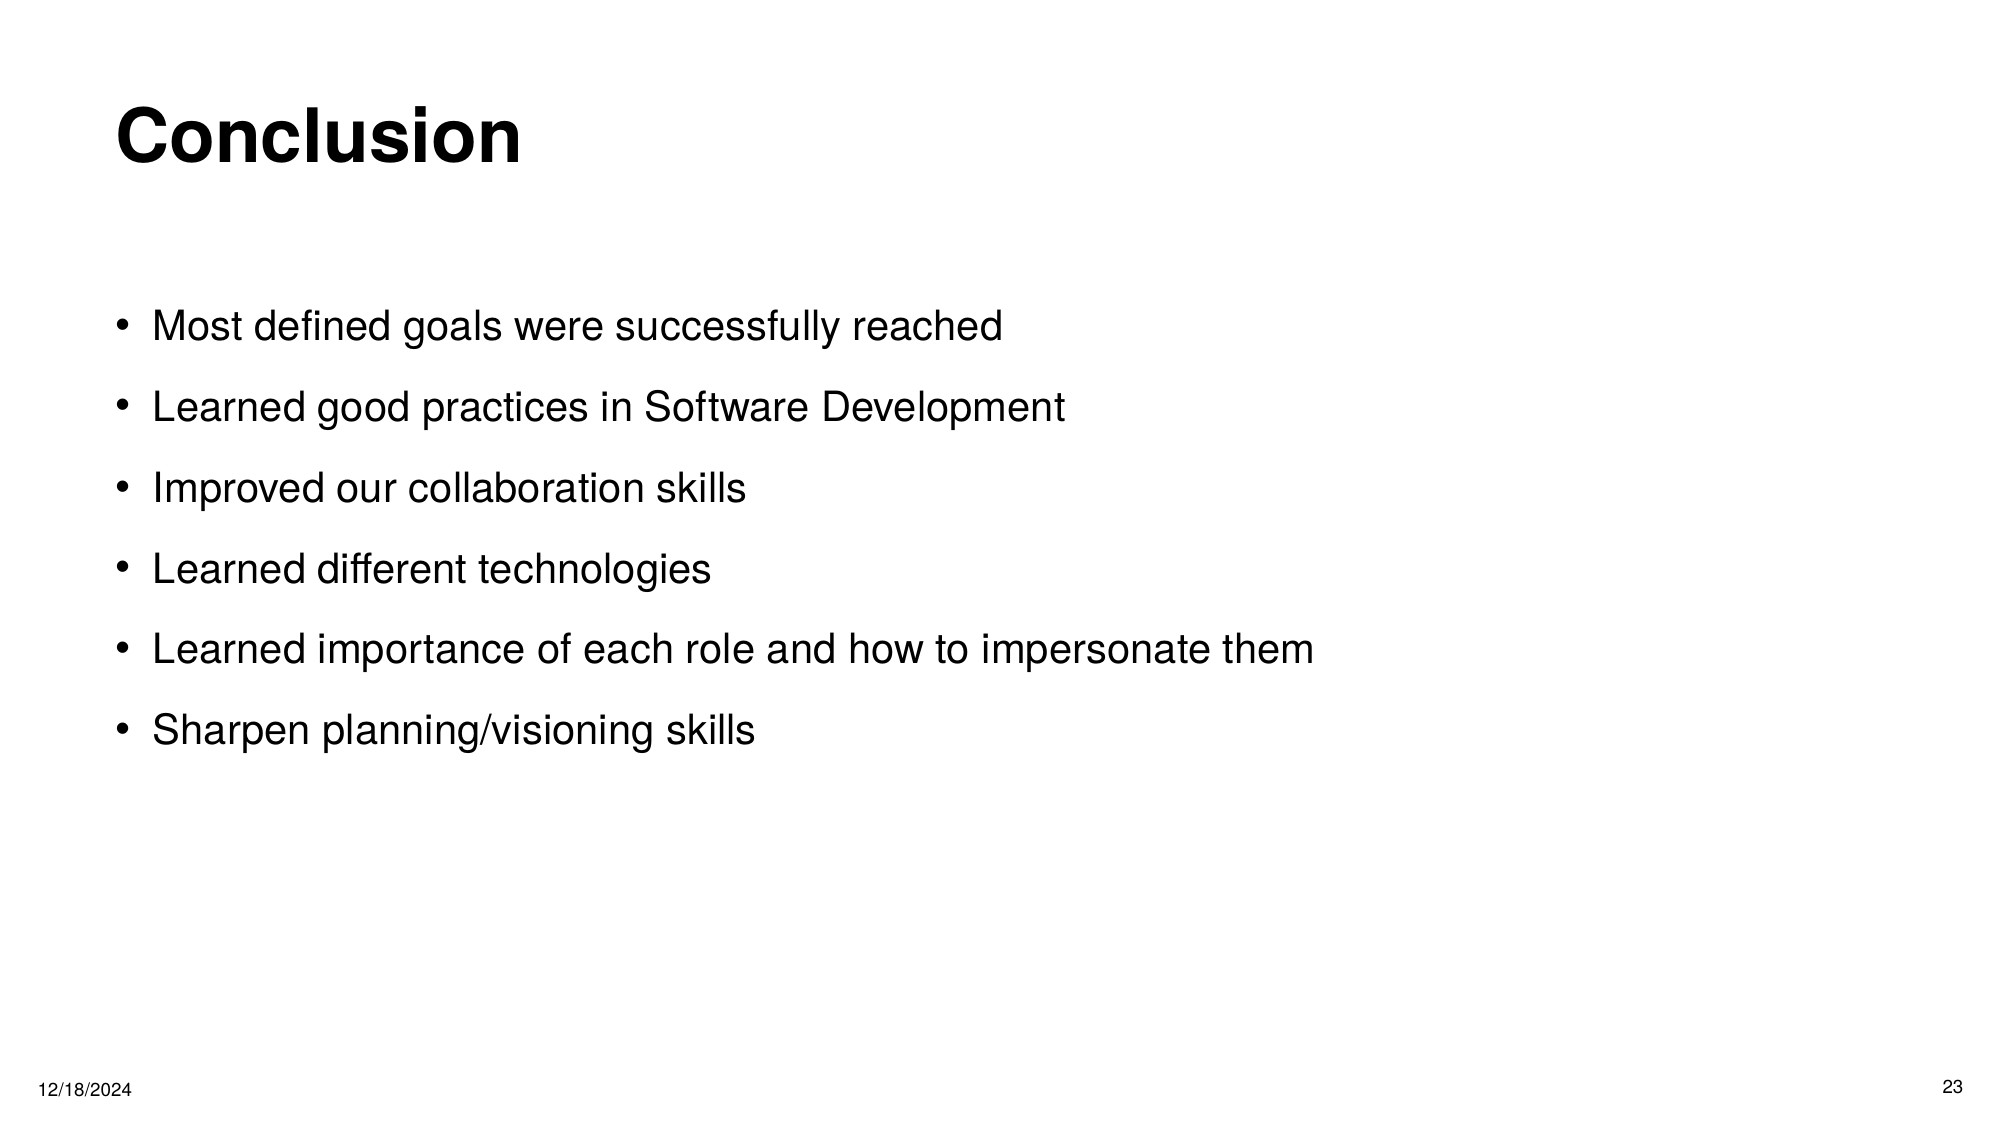

# Conclusion
Most defined goals were successfully reached
Learned good practices in Software Development
Improved our collaboration skills
Learned different technologies
Learned importance of each role and how to impersonate them
Sharpen planning/visioning skills

12/18/2024
23